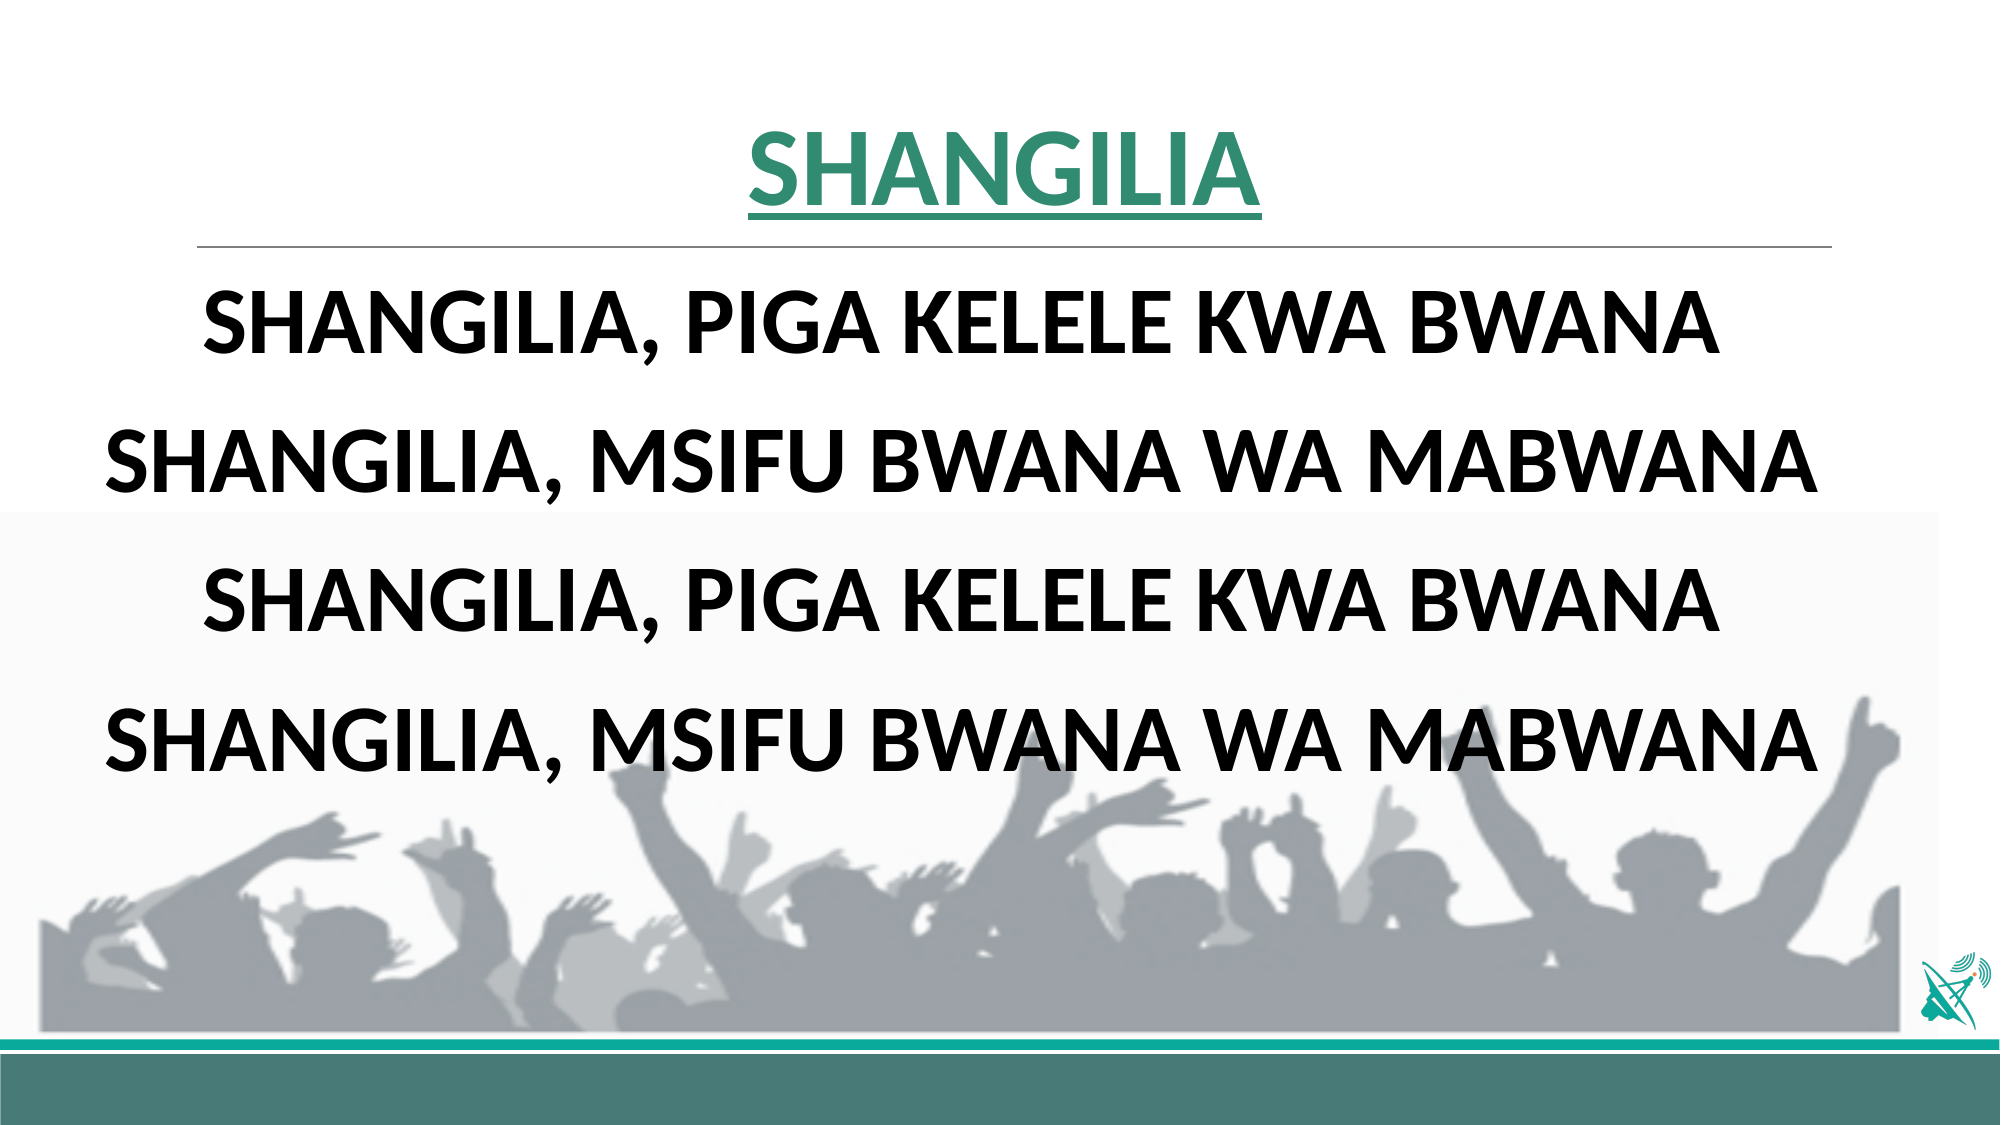

# SHANGILIA
SHANGILIA, PIGA KELELE KWA BWANA
SHANGILIA, MSIFU BWANA WA MABWANA
SHANGILIA, PIGA KELELE KWA BWANA
SHANGILIA, MSIFU BWANA WA MABWANA